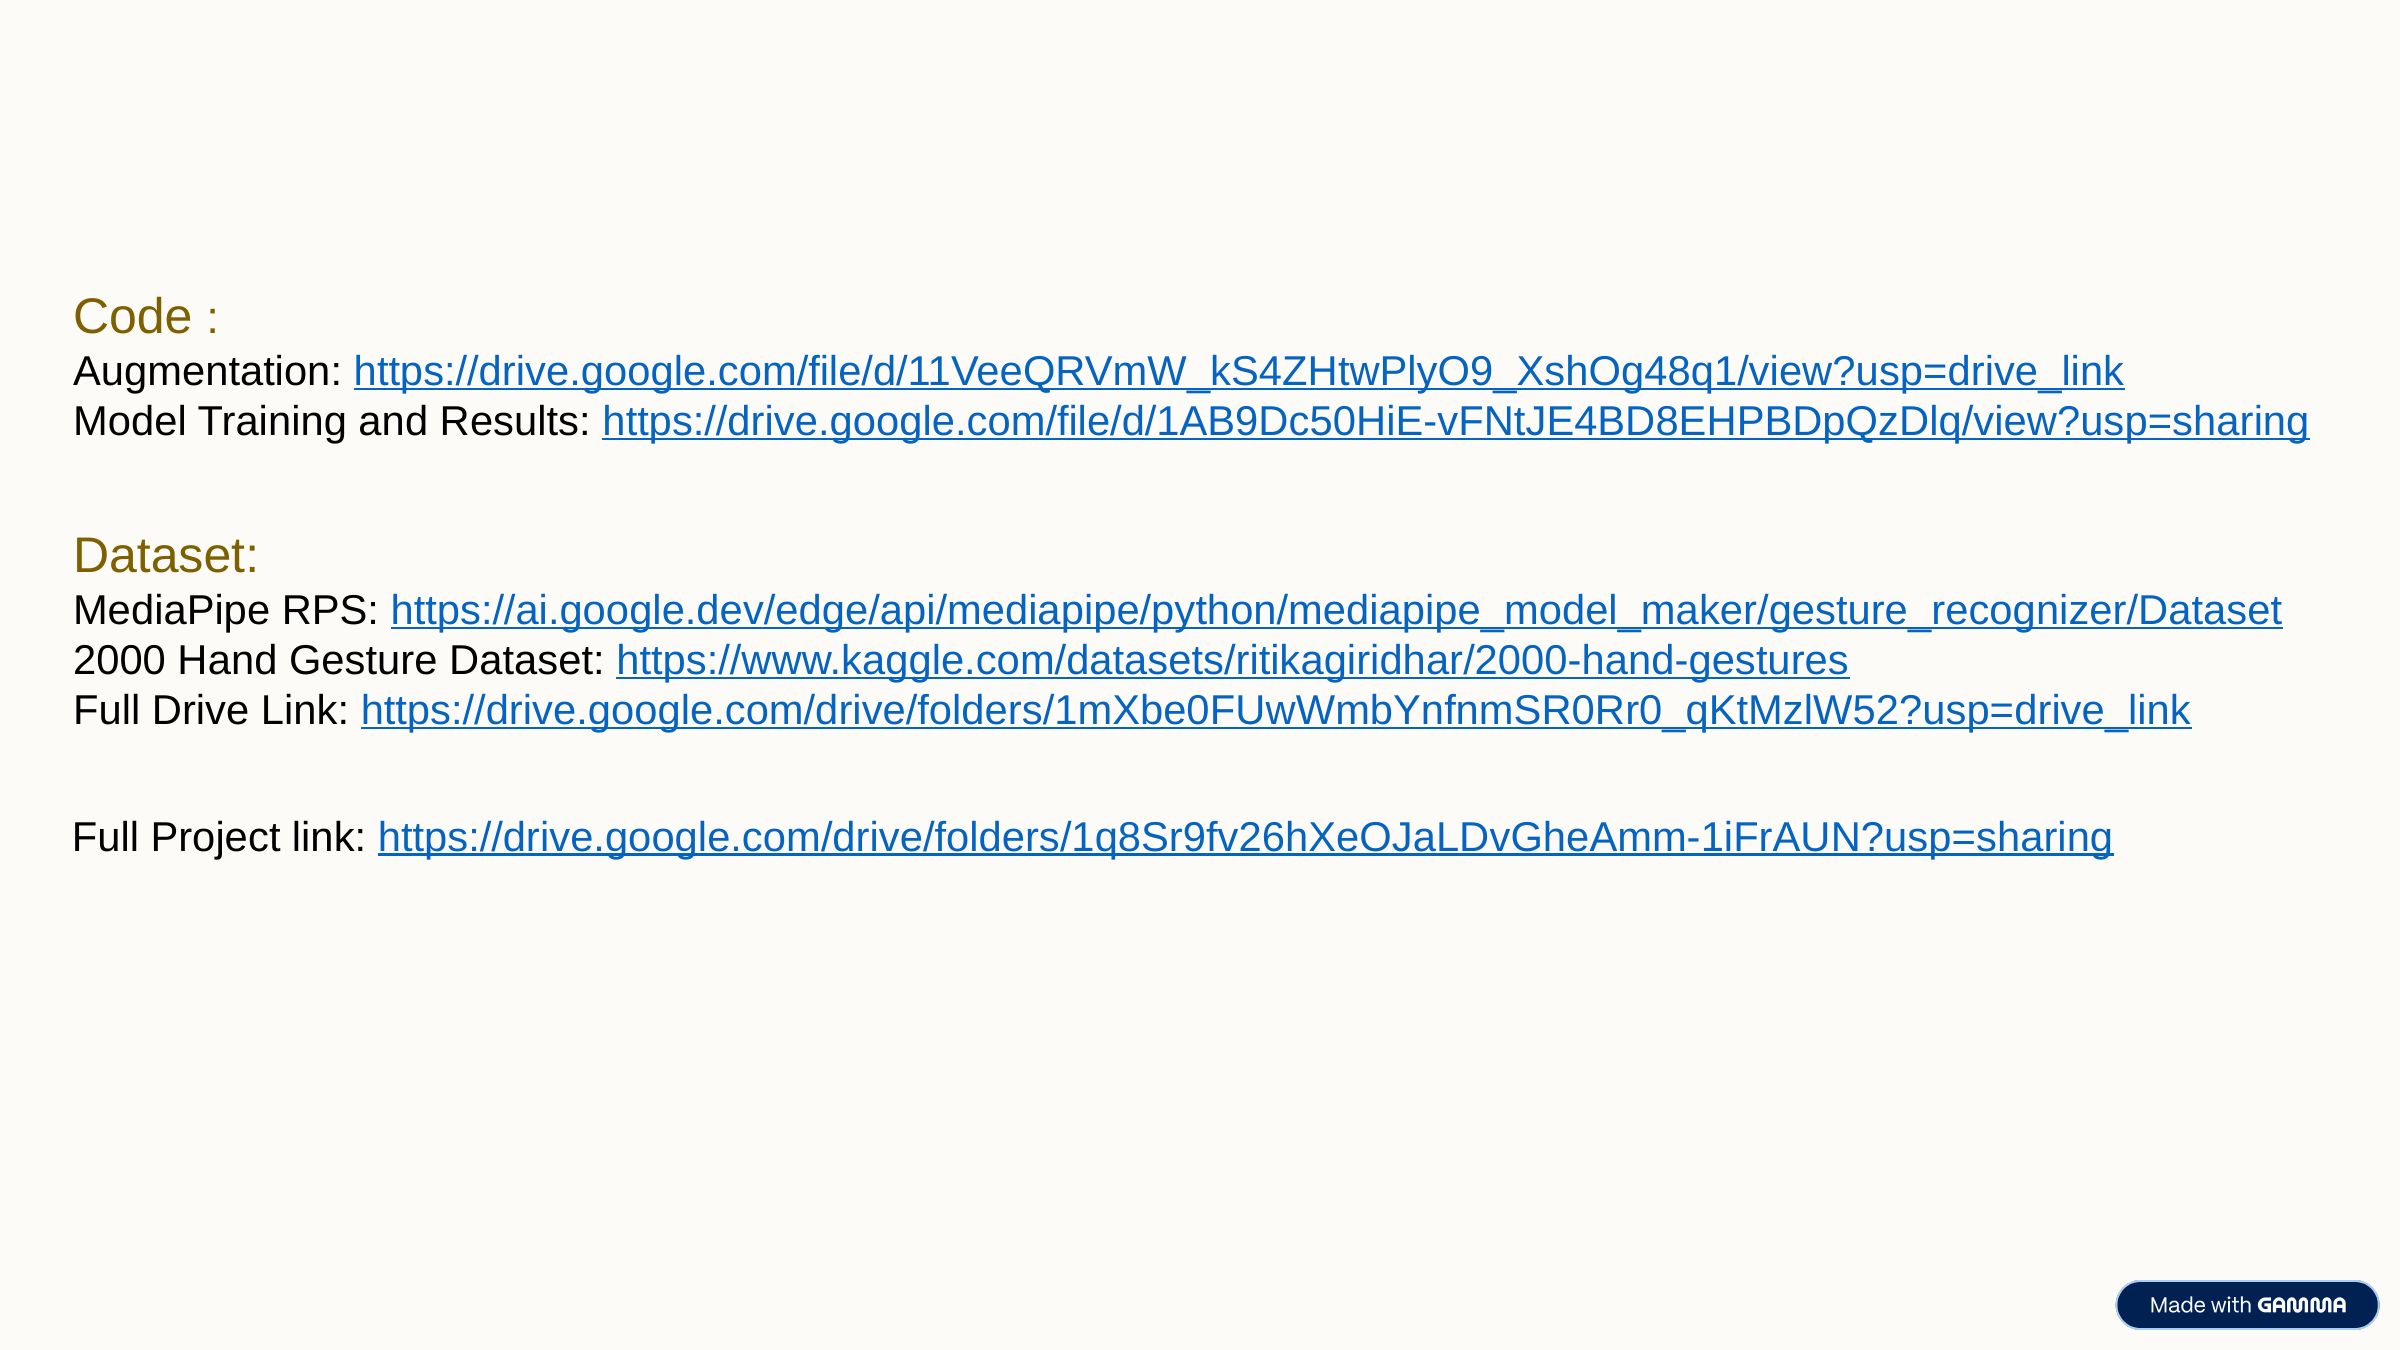

Code :
Augmentation: https://drive.google.com/file/d/11VeeQRVmW_kS4ZHtwPlyO9_XshOg48q1/view?usp=drive_link
Model Training and Results: https://drive.google.com/file/d/1AB9Dc50HiE-vFNtJE4BD8EHPBDpQzDlq/view?usp=sharing

Dataset:
MediaPipe RPS: https://ai.google.dev/edge/api/mediapipe/python/mediapipe_model_maker/gesture_recognizer/Dataset
2000 Hand Gesture Dataset: https://www.kaggle.com/datasets/ritikagiridhar/2000-hand-gestures
Full Drive Link: https://drive.google.com/drive/folders/1mXbe0FUwWmbYnfnmSR0Rr0_qKtMzlW52?usp=drive_link
Full Project link: https://drive.google.com/drive/folders/1q8Sr9fv26hXeOJaLDvGheAmm-1iFrAUN?usp=sharing